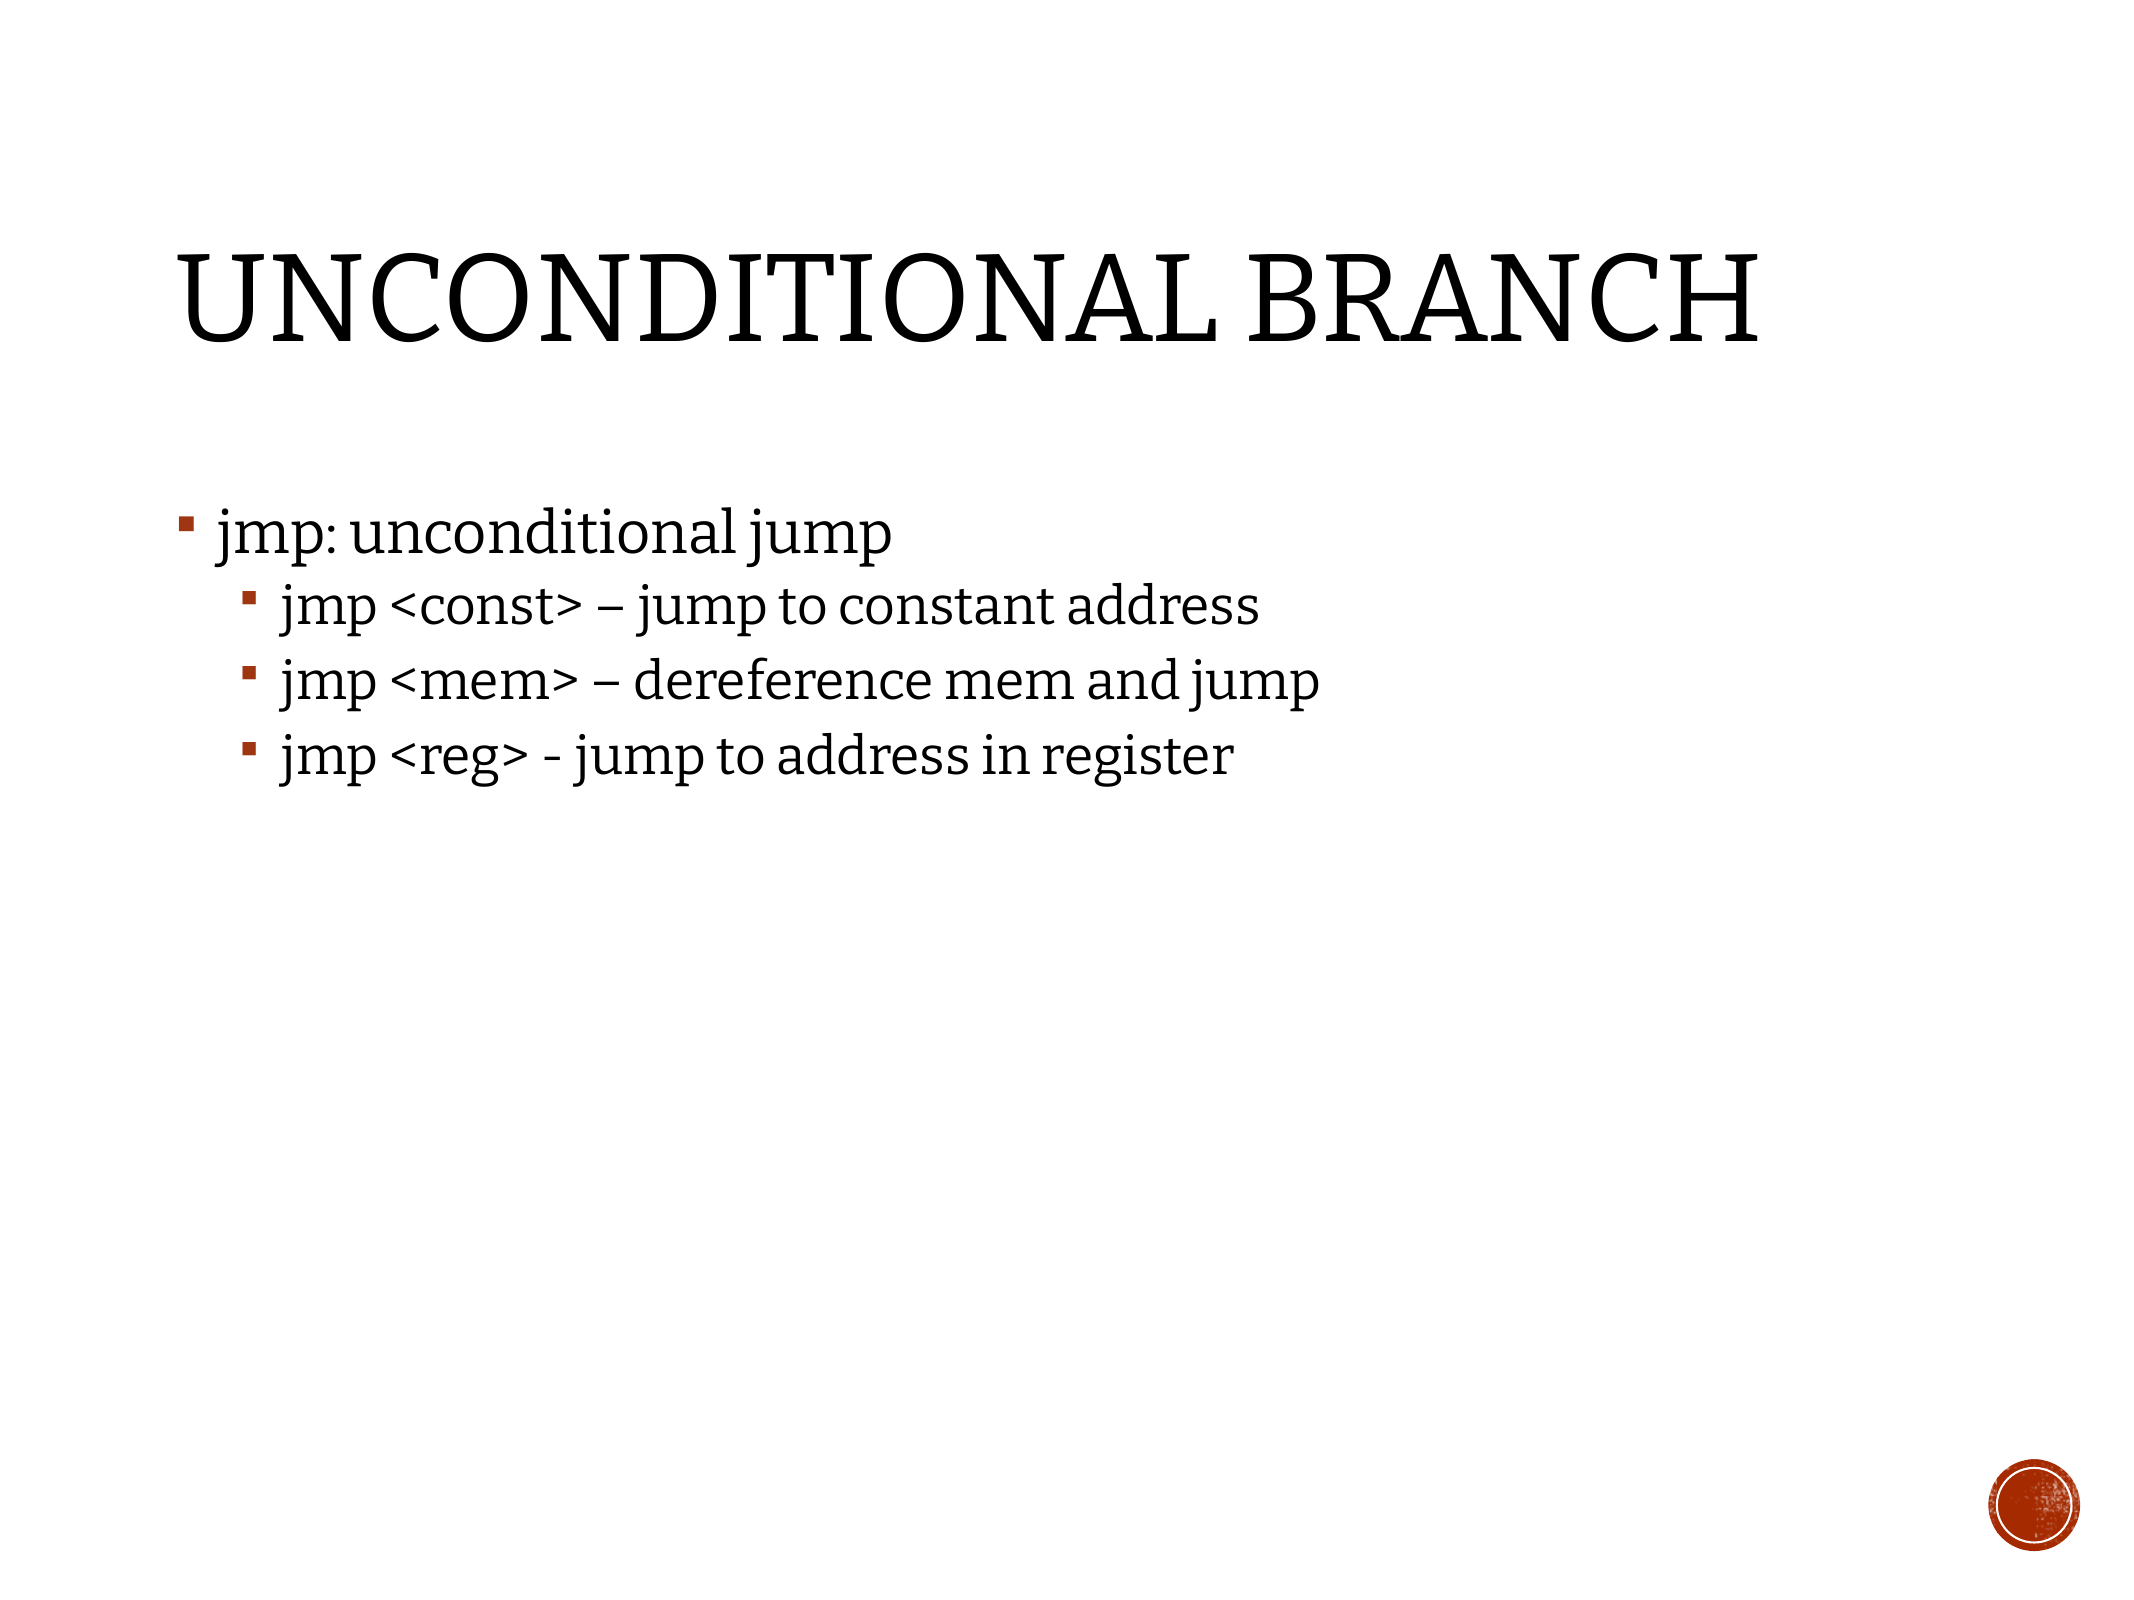

# Unconditional Branch
jmp: unconditional jump
jmp <const> – jump to constant address
jmp <mem> – dereference mem and jump
jmp <reg> - jump to address in register